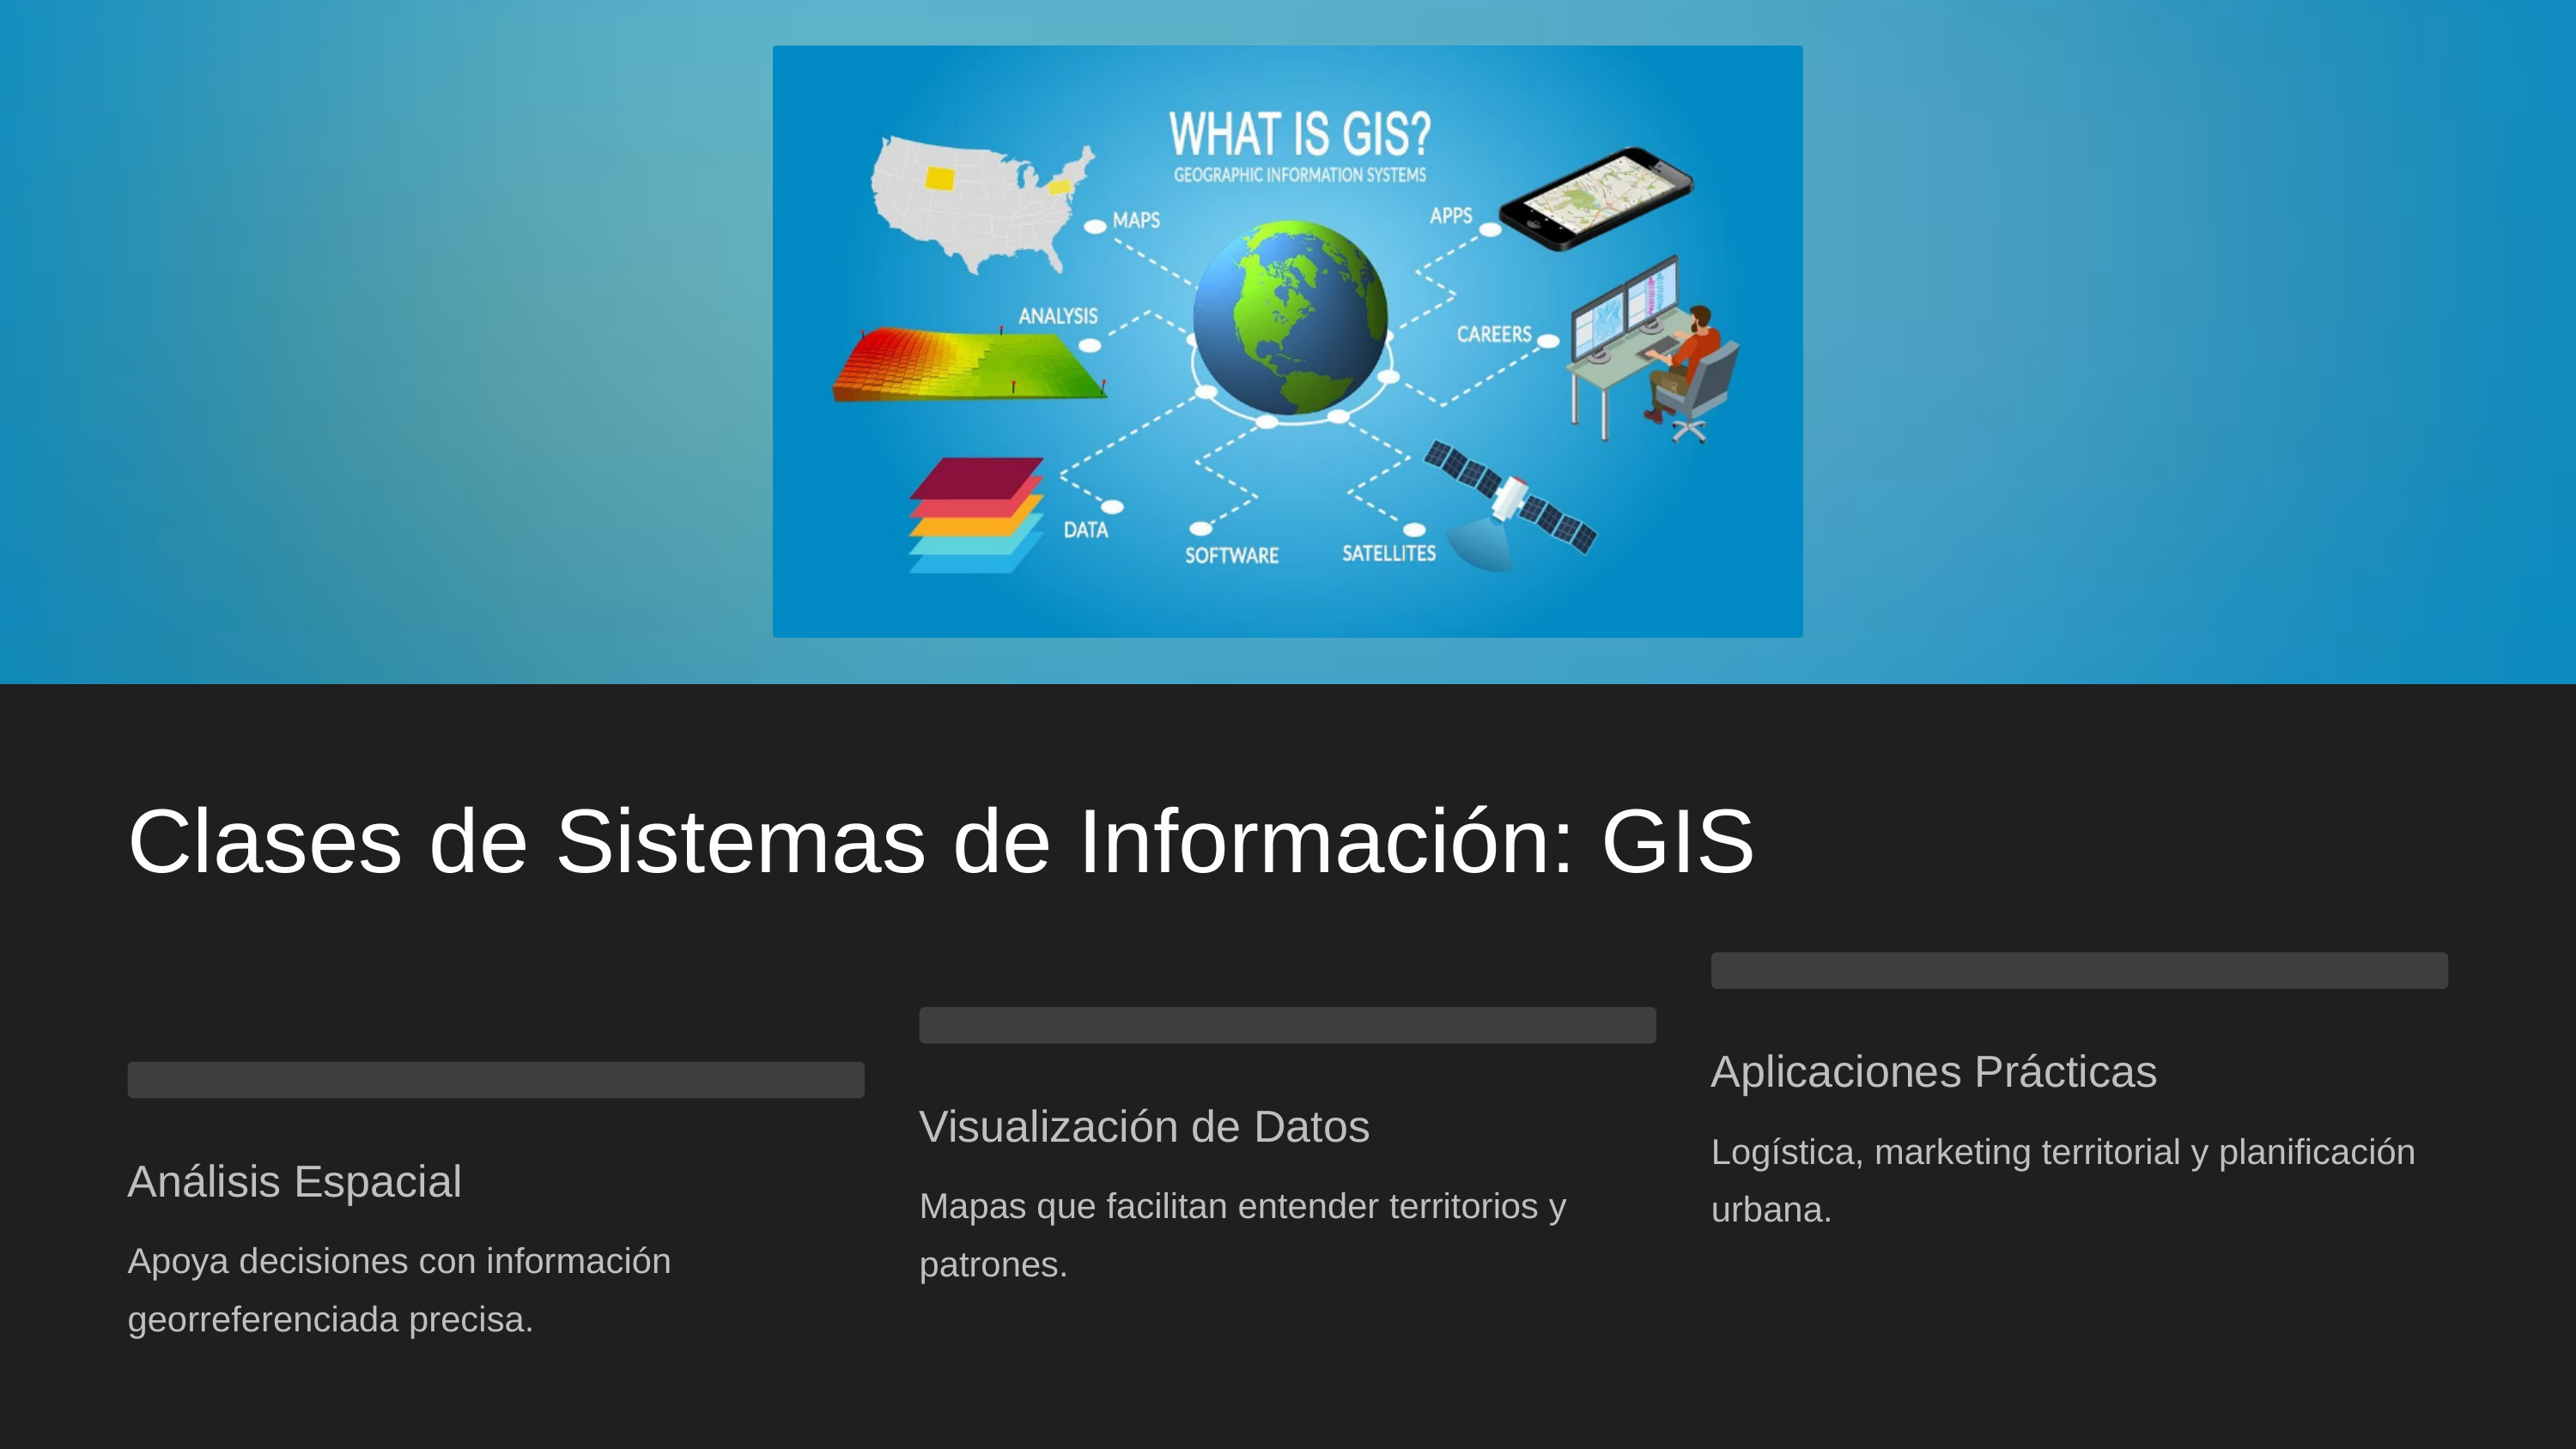

Clases de Sistemas de Información: GIS

Aplicaciones Prácticas

Visualización de Datos

Logística, marketing territorial y planificación urbana.

Análisis Espacial

Mapas que facilitan entender territorios y patrones.

Apoya decisiones con información georreferenciada precisa.